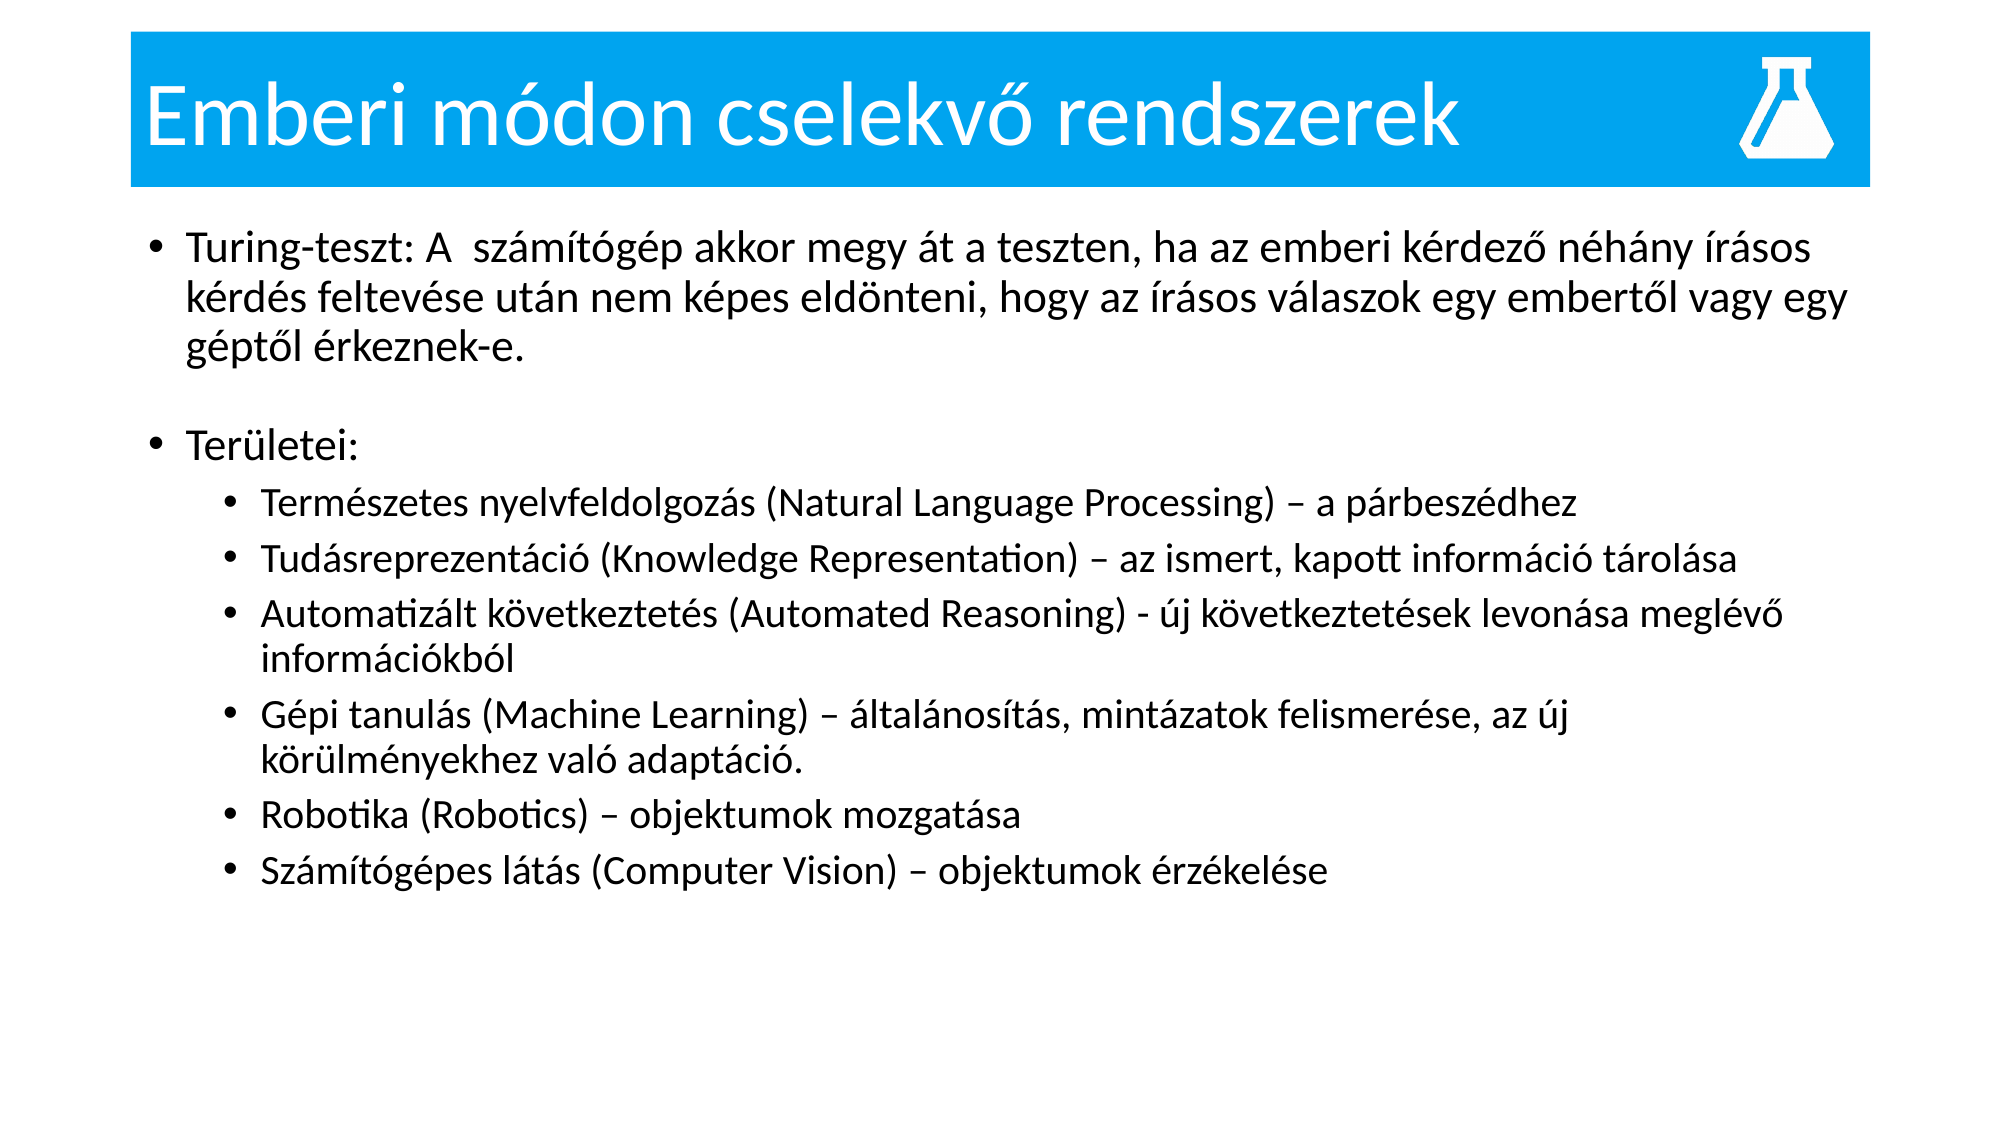

# Emberi módon cselekvő rendszerek
Turing-teszt: A  számítógép akkor megy át a teszten, ha az emberi kérdező néhány írásos kérdés feltevése után nem képes eldönteni, hogy az írásos válaszok egy embertől vagy egy géptől érkeznek-e.

Területei:
Természetes nyelvfeldolgozás (Natural Language Processing) – a párbeszédhez
Tudásreprezentáció (Knowledge Representation) – az ismert, kapott információ tárolása
Automatizált következtetés (Automated Reasoning) - új következtetések levonása meglévő információkból
Gépi tanulás (Machine Learning) – általánosítás, mintázatok felismerése, az új körülményekhez való adaptáció.
Robotika (Robotics) – objektumok mozgatása
Számítógépes látás (Computer Vision) – objektumok érzékelése